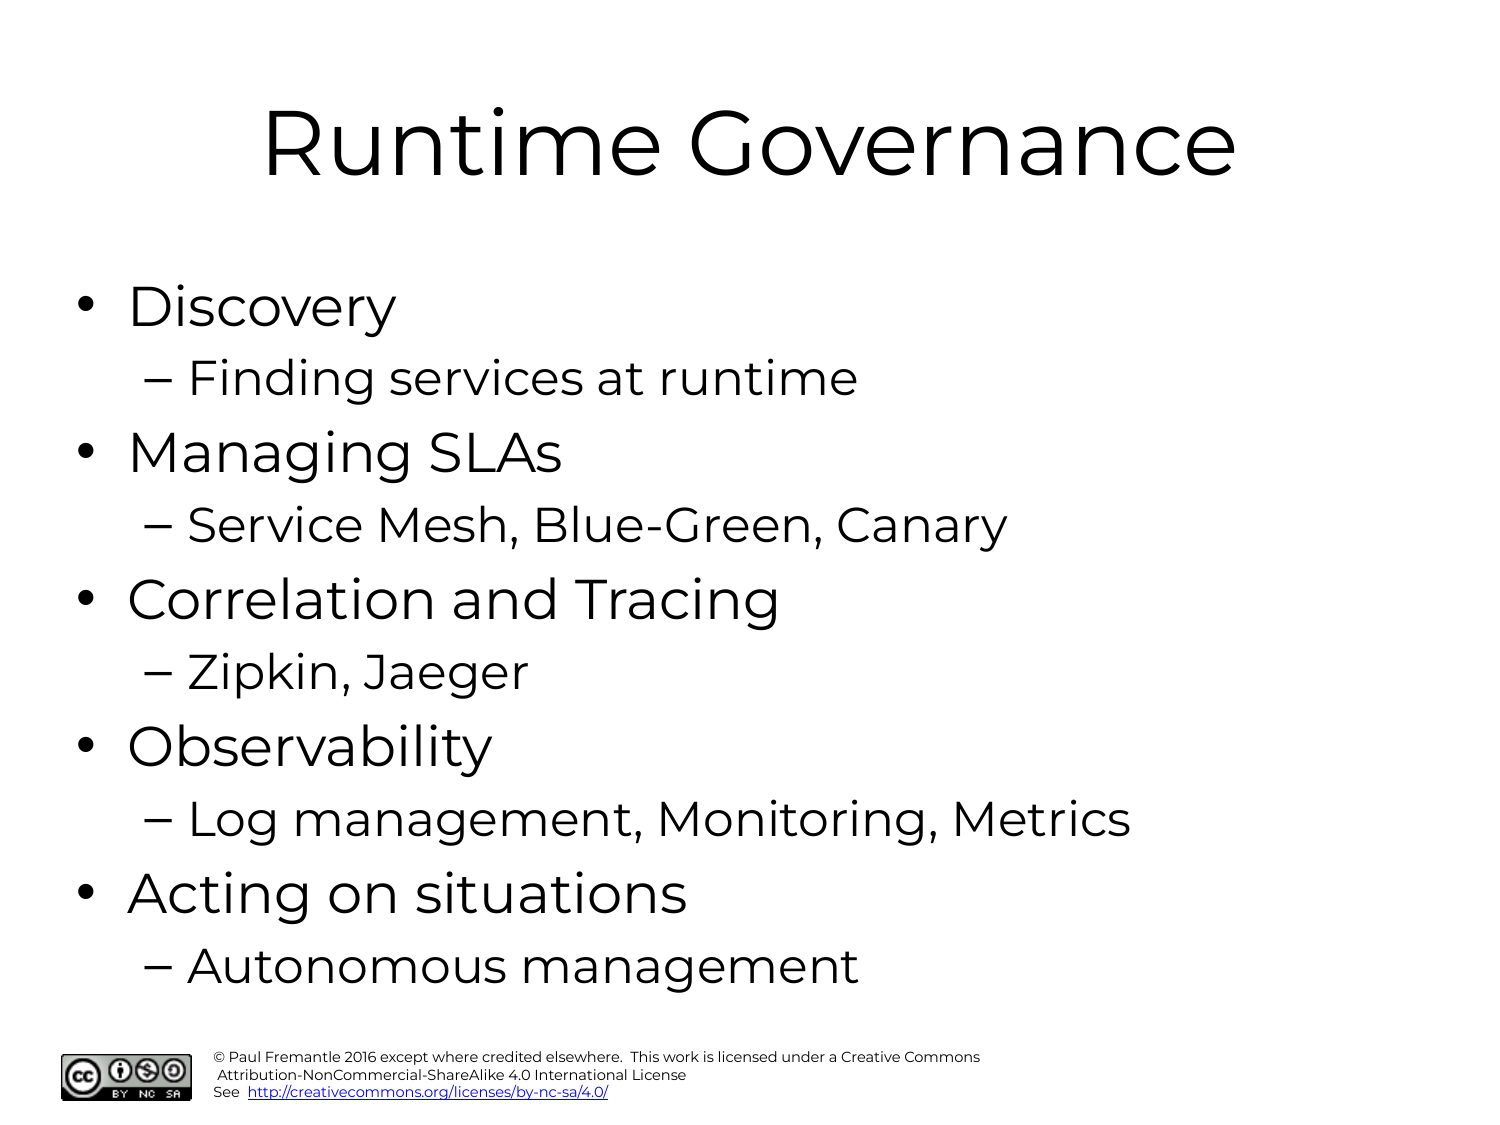

# Runtime Governance
Discovery
Finding services at runtime
Managing SLAs
Service Mesh, Blue-Green, Canary
Correlation and Tracing
Zipkin, Jaeger
Observability
Log management, Monitoring, Metrics
Acting on situations
Autonomous management